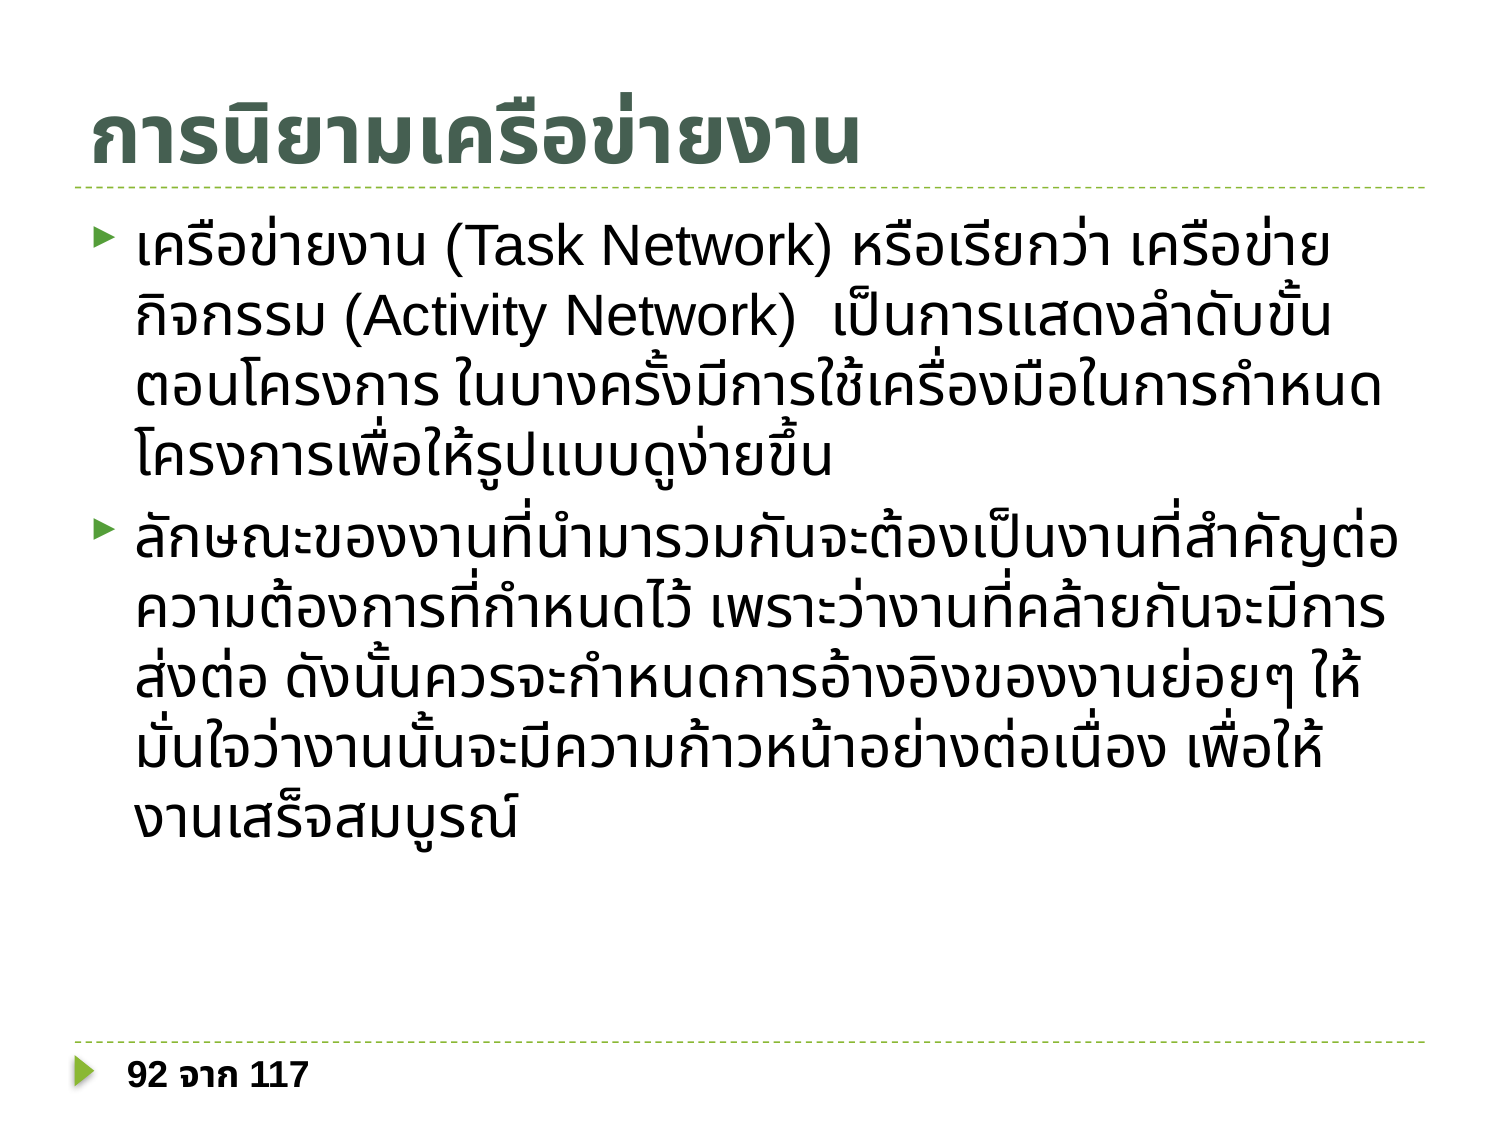

# การนิยามเครือข่ายงาน
เครือข่ายงาน (Task Network) หรือเรียกว่า เครือข่ายกิจกรรม (Activity Network)  เป็นการแสดงลำดับขั้นตอนโครงการ ในบางครั้งมีการใช้เครื่องมือในการกำหนดโครงการเพื่อให้รูปแบบดูง่ายขึ้น
ลักษณะของงานที่นำมารวมกันจะต้องเป็นงานที่สำคัญต่อความต้องการที่กำหนดไว้ เพราะว่างานที่คล้ายกันจะมีการส่งต่อ ดังนั้นควรจะกำหนดการอ้างอิงของงานย่อยๆ ให้มั่นใจว่างานนั้นจะมีความก้าวหน้าอย่างต่อเนื่อง เพื่อให้งานเสร็จสมบูรณ์

92 จาก 117